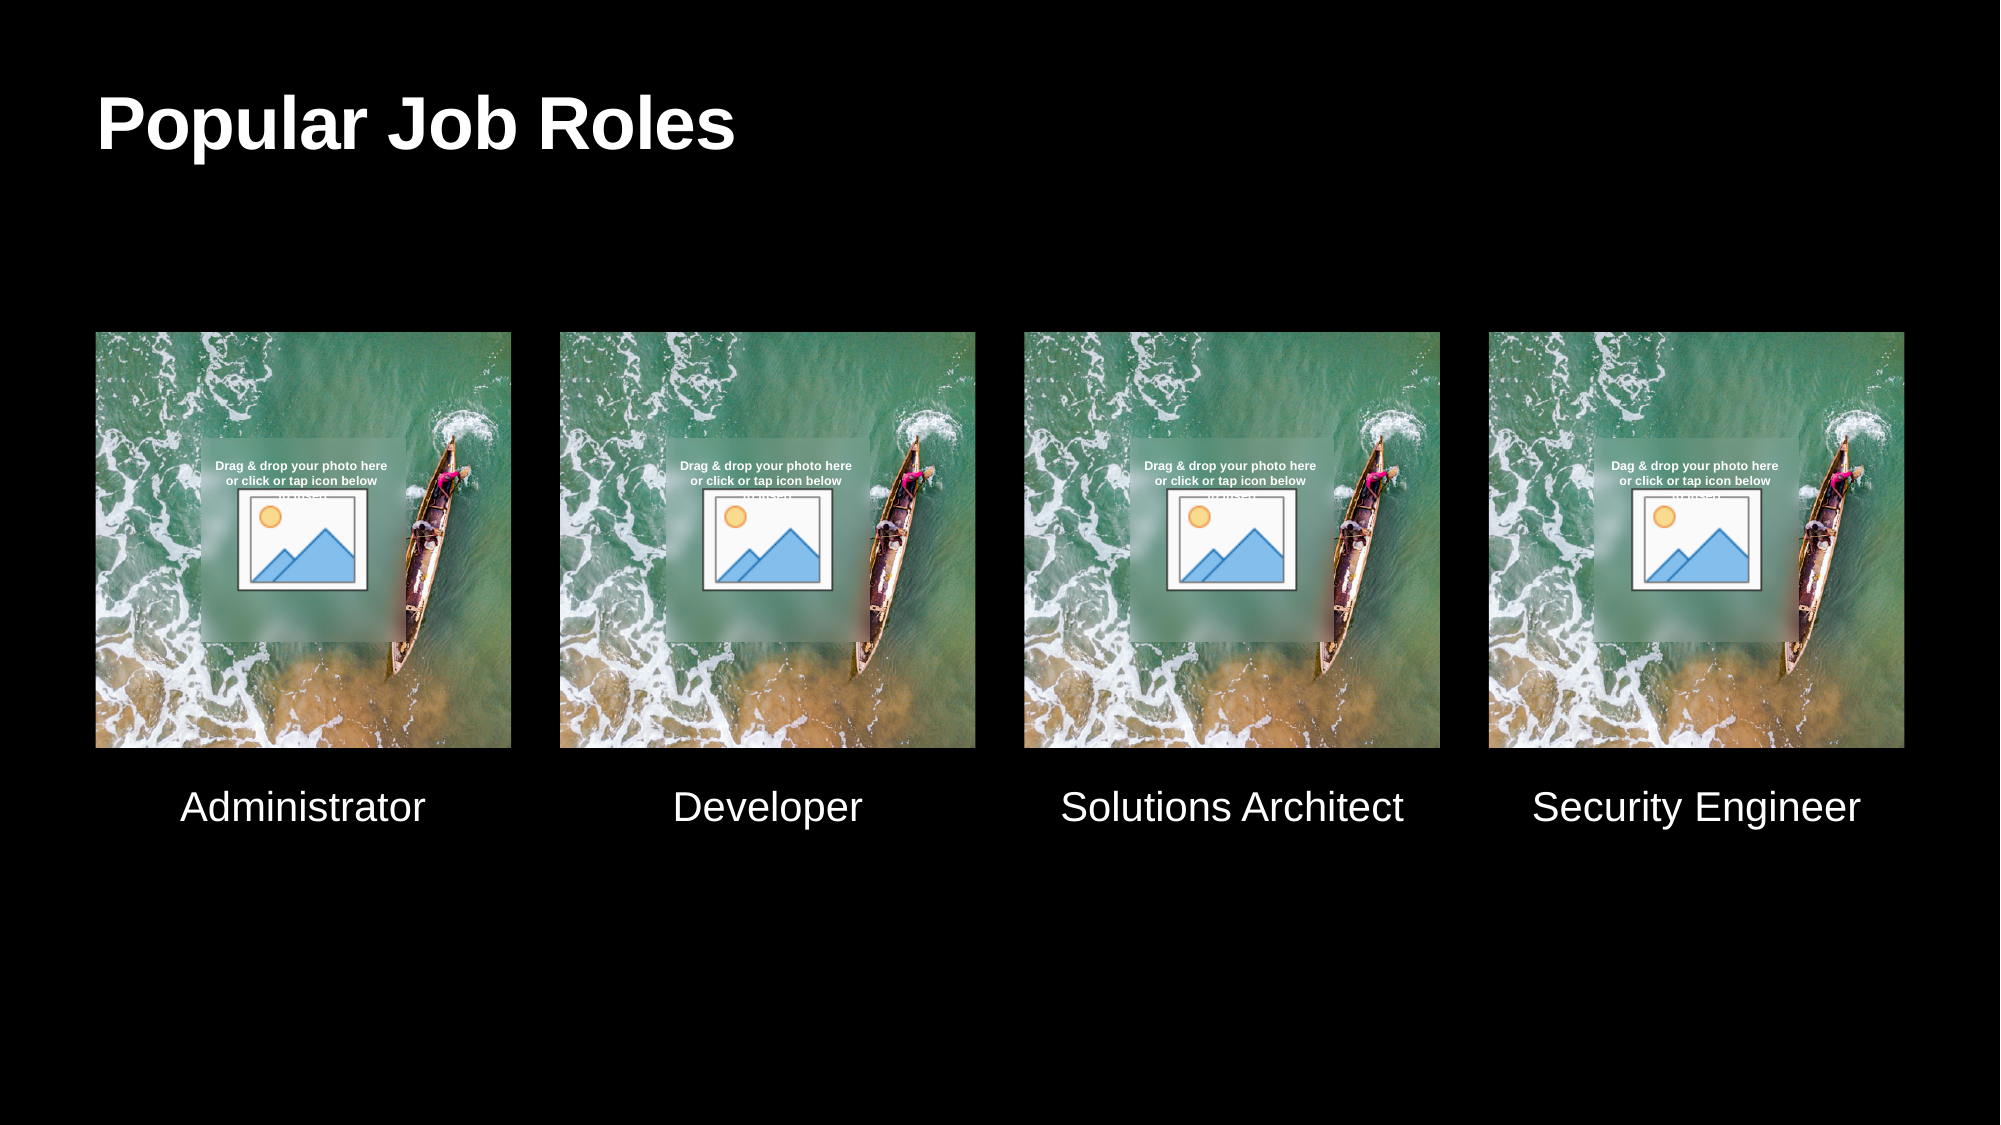

# Popular Job Roles

Administrator
Developer
Solutions Architect
Security Engineer